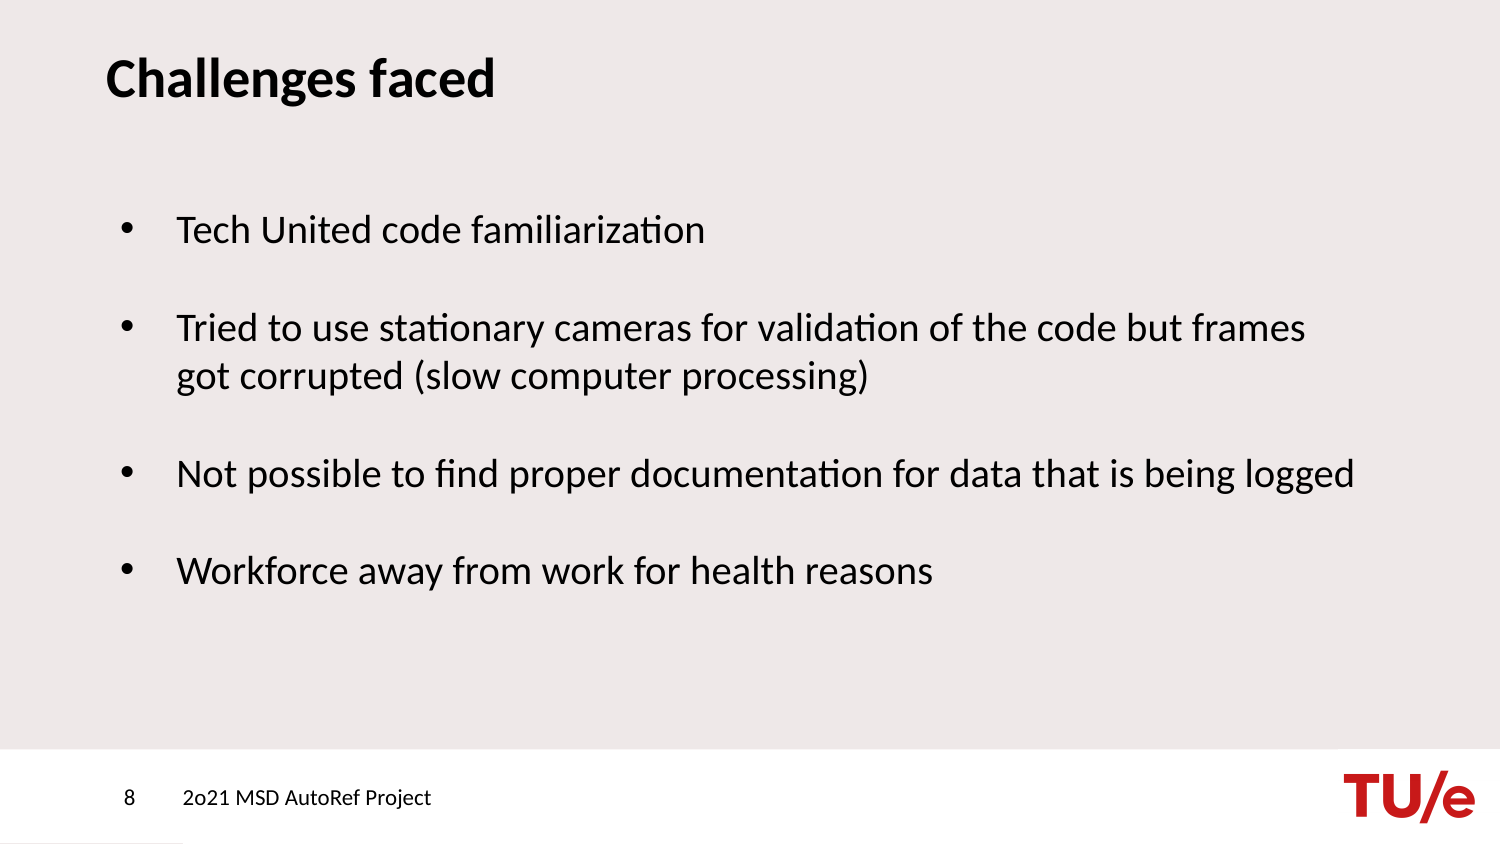

Challenges faced

Tech United code familiarization

Tried to use stationary cameras for validation of the code but frames got corrupted (slow computer processing)

Not possible to find proper documentation for data that is being logged

Workforce away from work for health reasons

8
2o21 MSD AutoRef Project